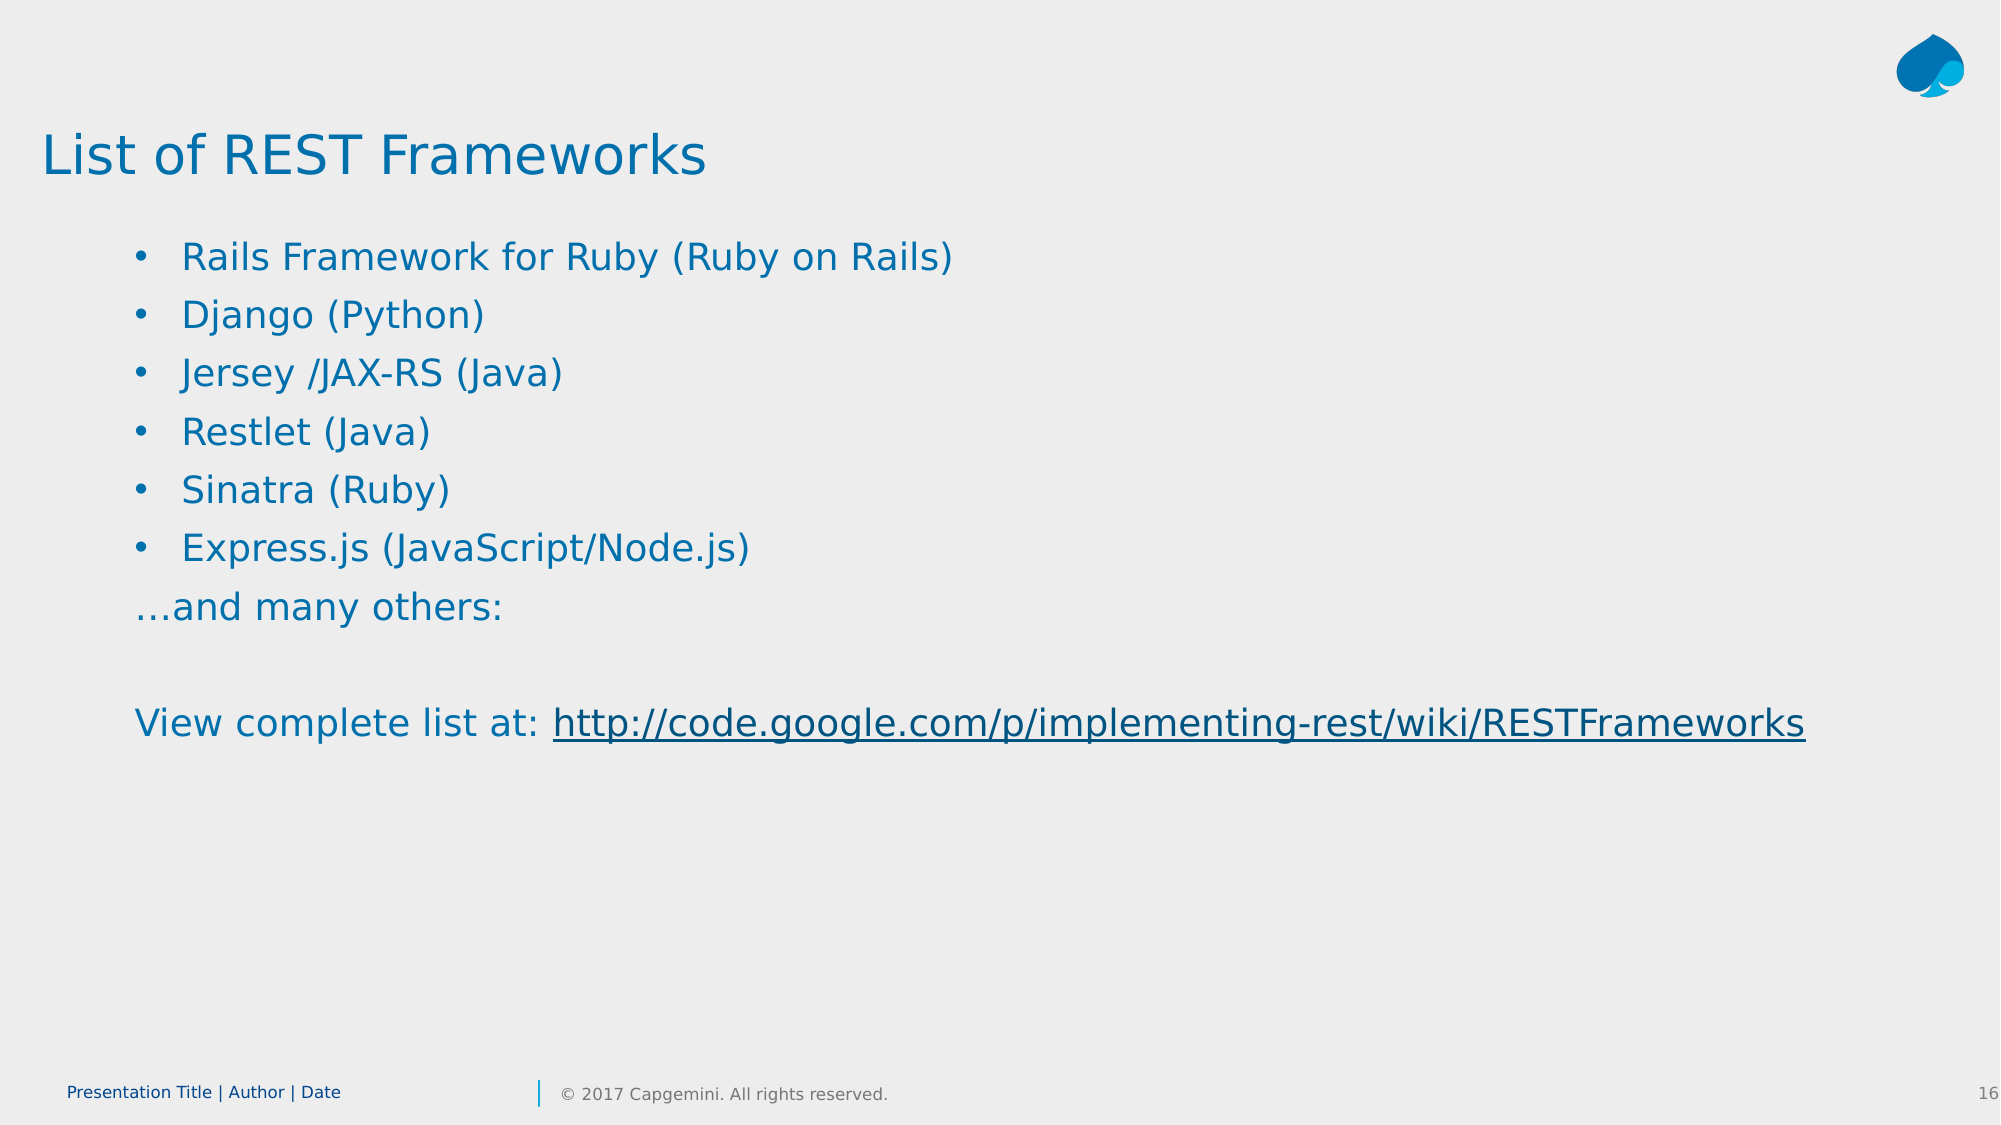

List of REST Frameworks
Rails Framework for Ruby (Ruby on Rails)
Django (Python)
Jersey /JAX-RS (Java)
Restlet (Java)
Sinatra (Ruby)
Express.js (JavaScript/Node.js)
…and many others:

View complete list at: http://code.google.com/p/implementing-rest/wiki/RESTFrameworks